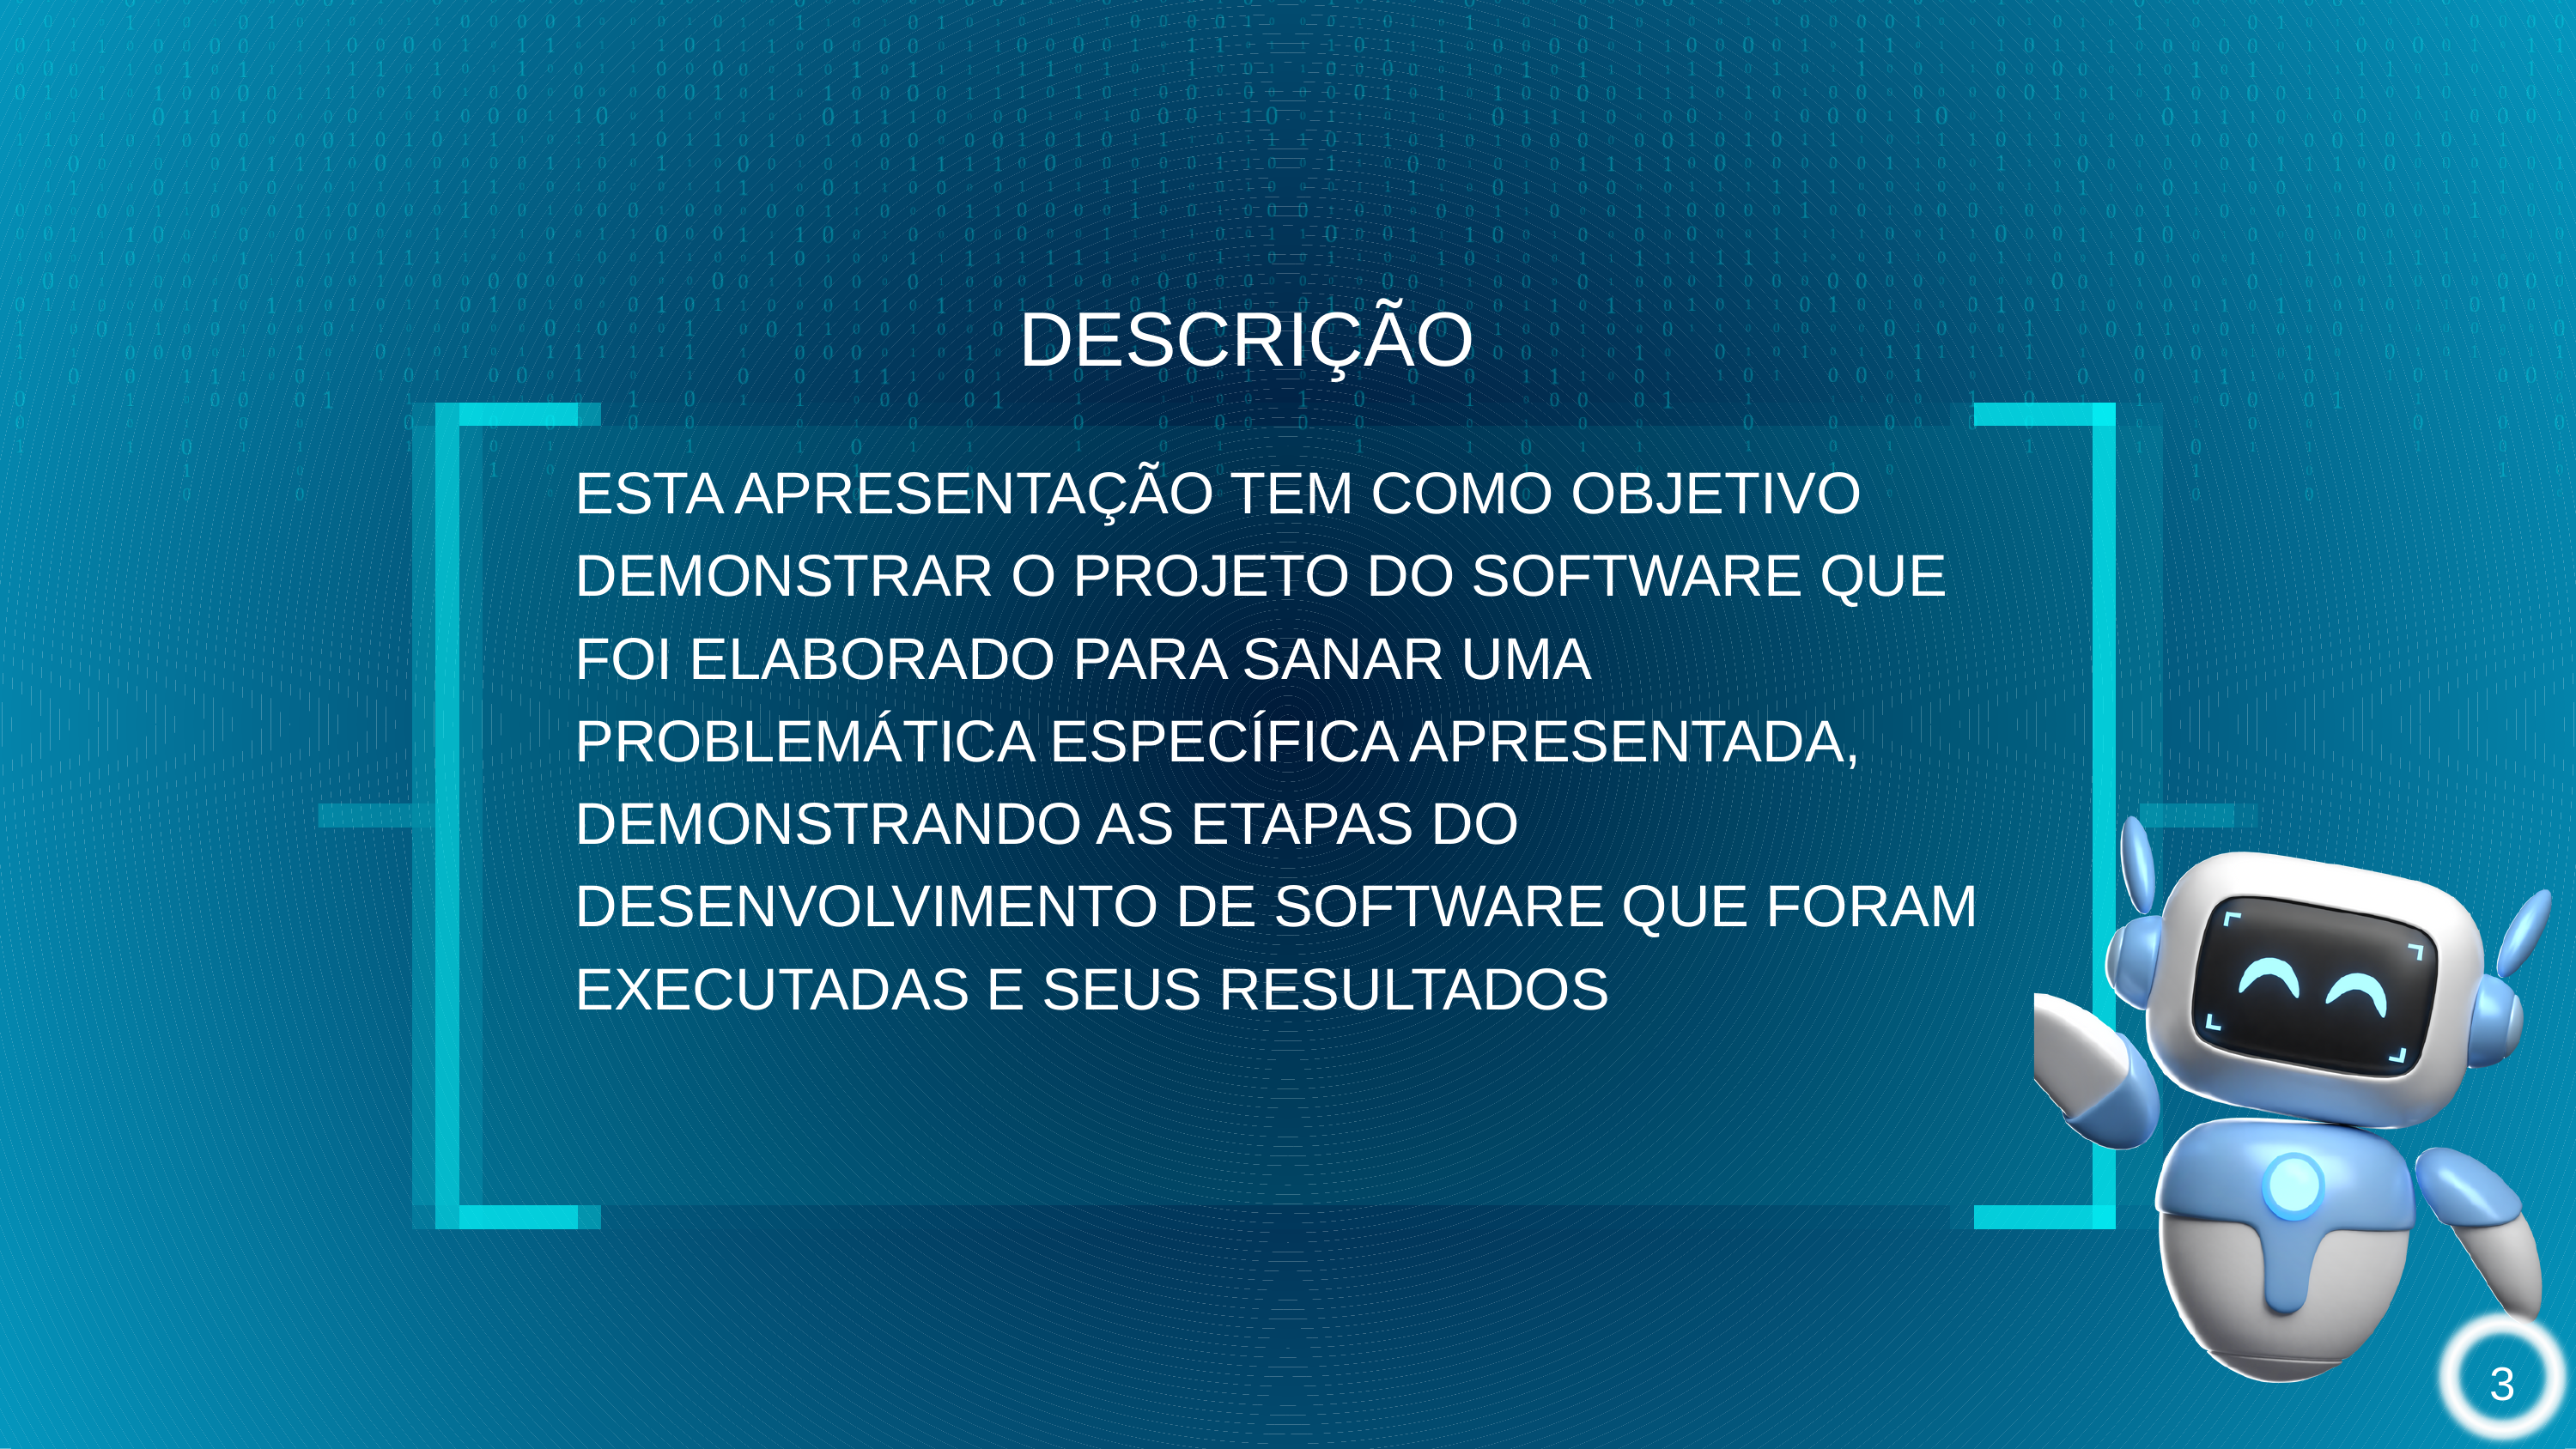

DESCRIÇÃO

ESTA APRESENTAÇÃO TEM COMO OBJETIVO DEMONSTRAR O PROJETO DO SOFTWARE QUE FOI ELABORADO PARA SANAR UMA PROBLEMÁTICA ESPECÍFICA APRESENTADA, DEMONSTRANDO AS ETAPAS DO DESENVOLVIMENTO DE SOFTWARE QUE FORAM EXECUTADAS E SEUS RESULTADOS

3